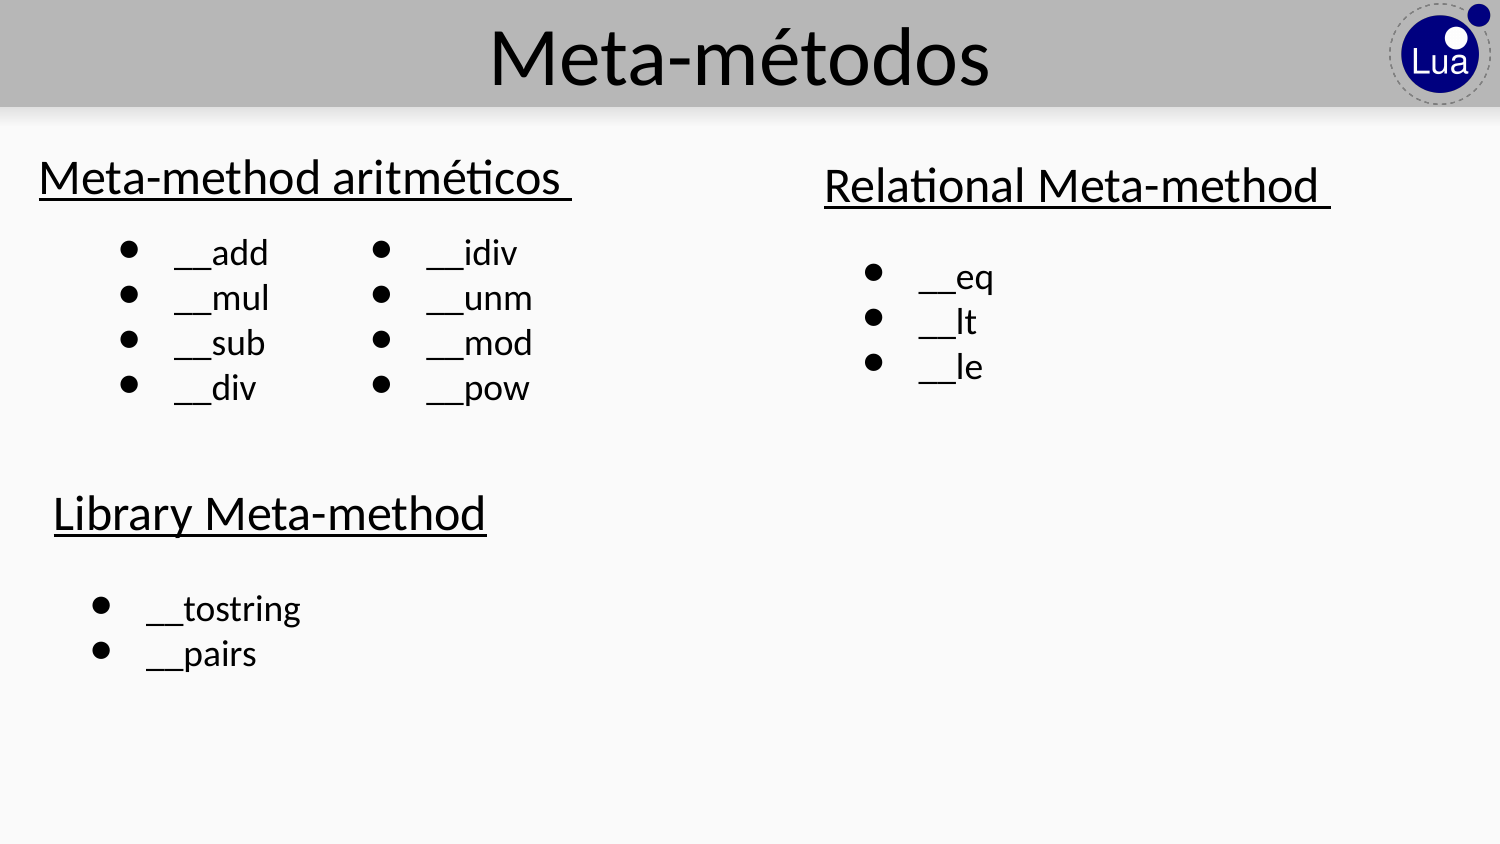

# Meta-métodos
Relational Meta-method
Meta-method aritméticos
__add
__mul
__sub
__div
__idiv
__unm
__mod
__pow
__eq
__lt
__le
Library Meta-method
__tostring
__pairs